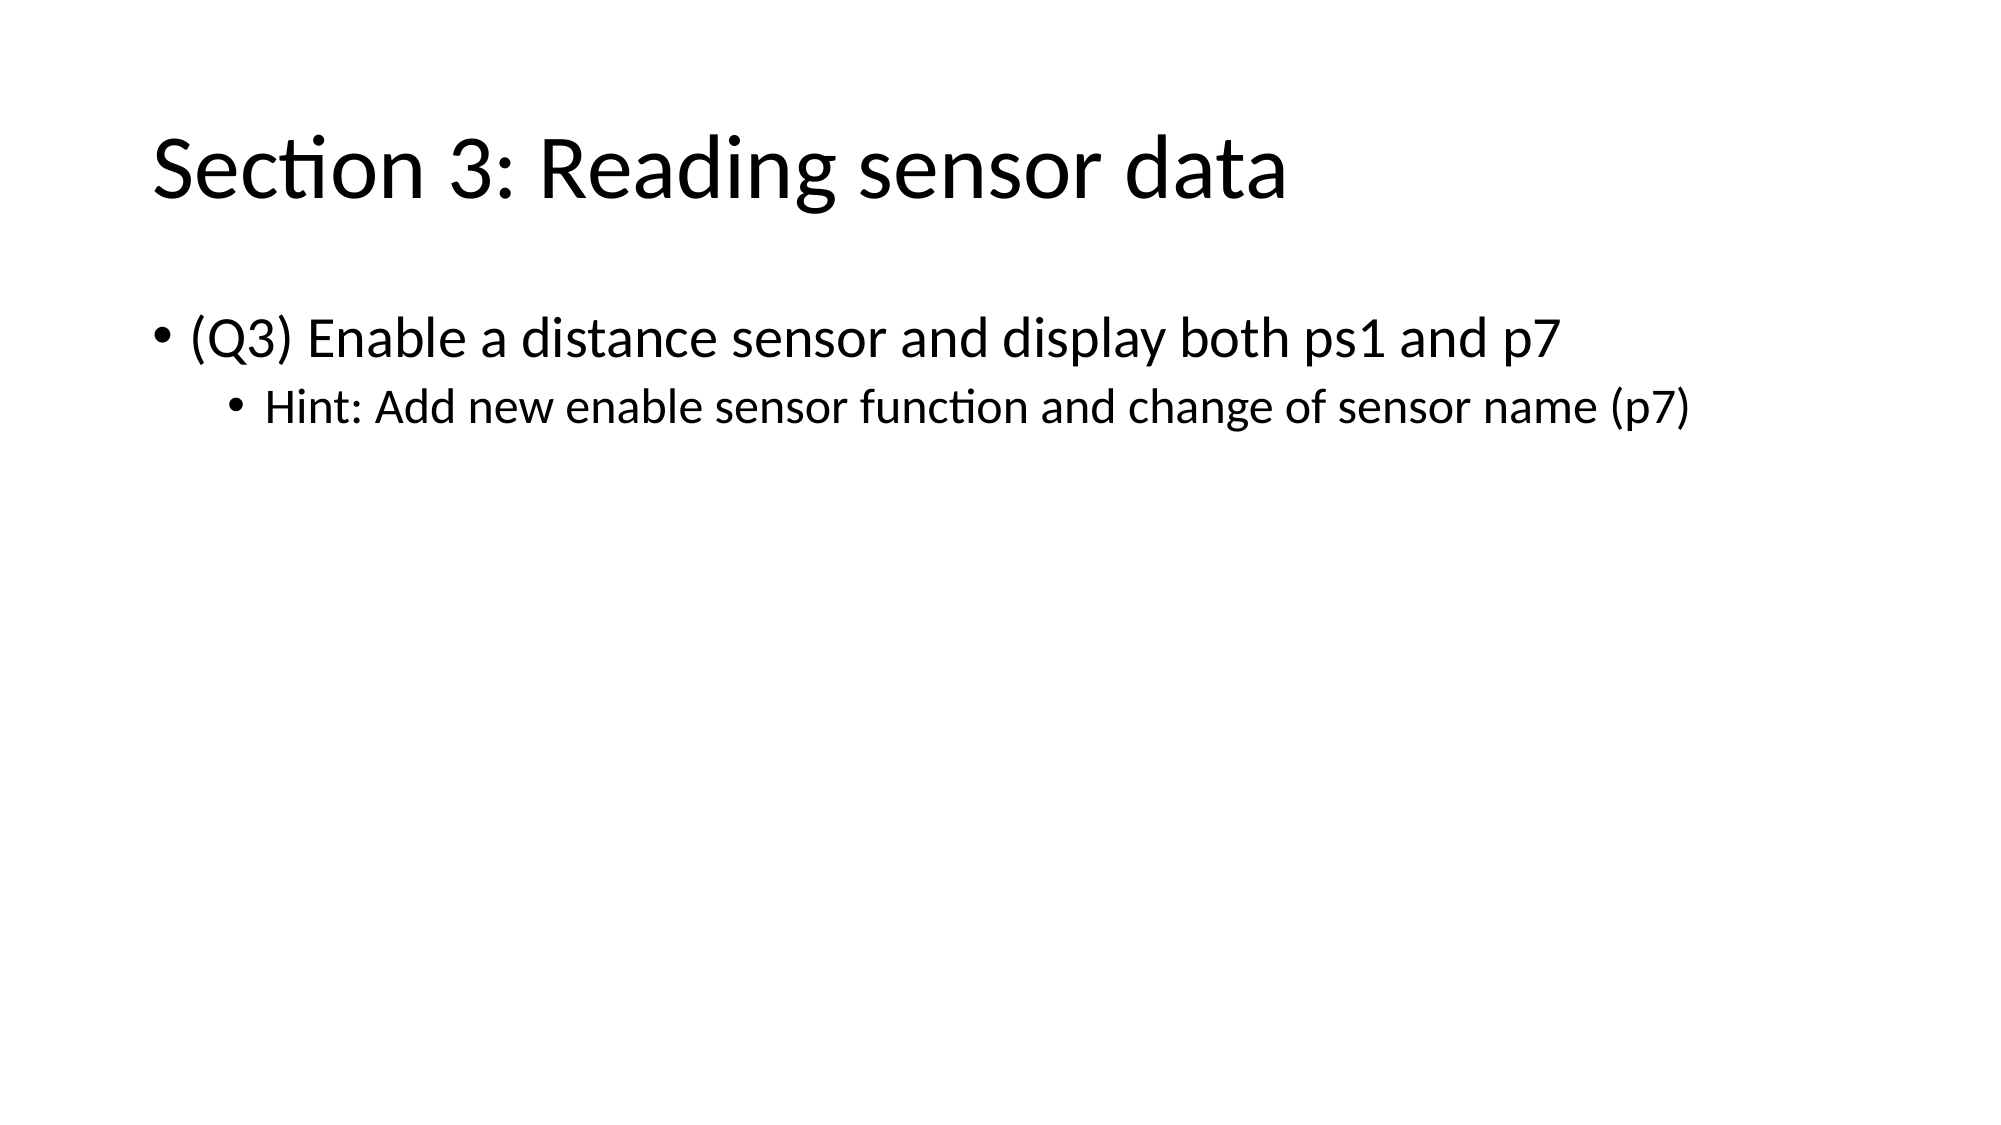

# Section 3: Reading sensor data
(Q3) Enable a distance sensor and display both ps1 and p7
Hint: Add new enable sensor function and change of sensor name (p7)